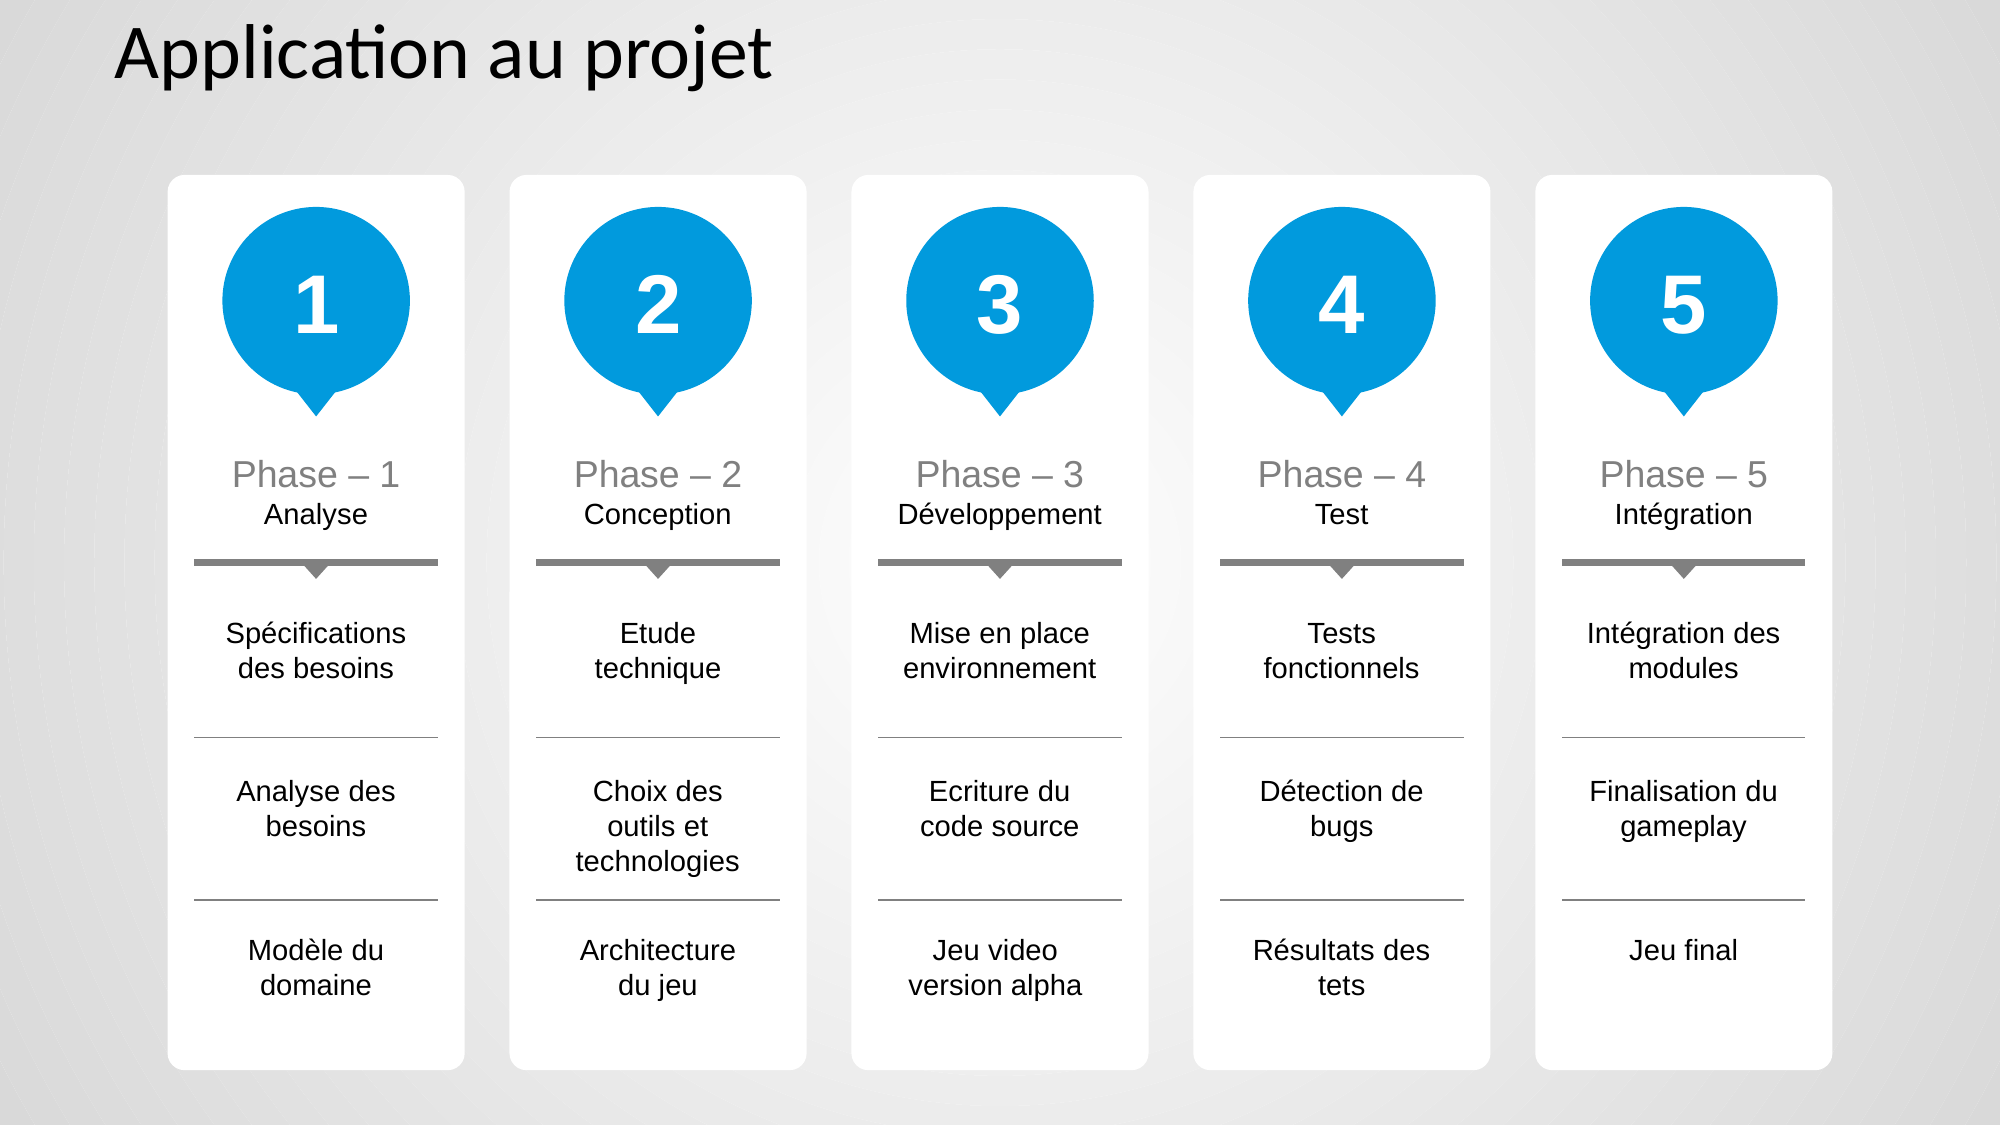

# Application au projet

1

2

3

4

5

Phase – 1
Analyse
Phase – 2
Conception
Phase – 3
Développement
Phase – 4
Test
Phase – 5
Intégration

Spécifications
des besoins
Etude technique
Mise en place environnement
Tests fonctionnels
Intégration des modules
Analyse des besoins
Choix des outils et technologies
Ecriture du code source
Détection de bugs
Finalisation du gameplay
Modèle du domaine
Architecture du jeu
Jeu video version alpha
Résultats des tets
Jeu final